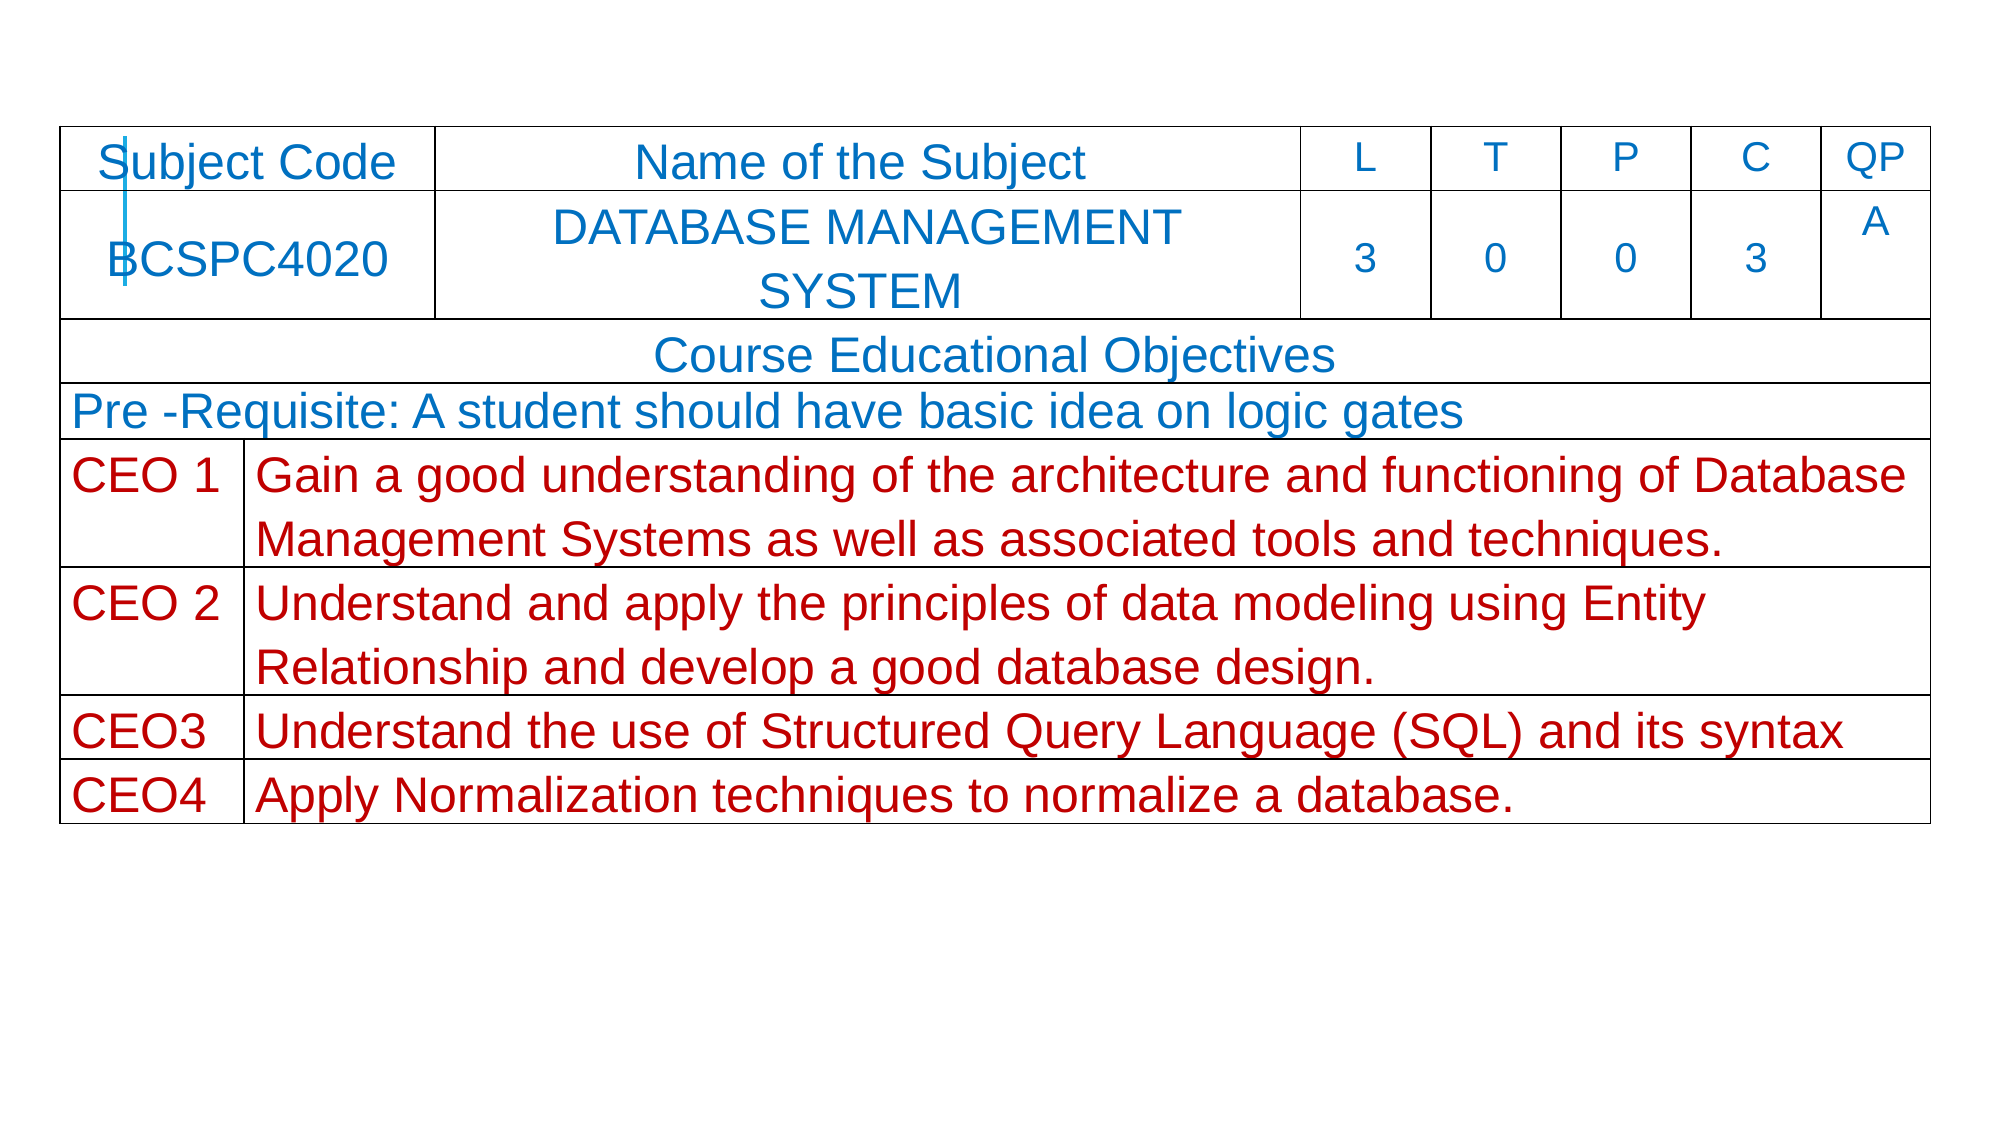

| Subject Code |  | Name of the Subject | L | T | P | C | QP |
| --- | --- | --- | --- | --- | --- | --- | --- |
| BCSPC4020 |  | DATABASE MANAGEMENT SYSTEM | 3 | 0 | 0 | 3 | A |
| Course Educational Objectives |  |  |  |  |  |  |  |
| Pre -Requisite: A student should have basic idea on logic gates |  |  |  |  |  |  |  |
| CEO 1 | Gain a good understanding of the architecture and functioning of Database Management Systems as well as associated tools and techniques. |  |  |  |  |  |  |
| CEO 2 | Understand and apply the principles of data modeling using Entity Relationship and develop a good database design. |  |  |  |  |  |  |
| CEO3 | Understand the use of Structured Query Language (SQL) and its syntax |  |  |  |  |  |  |
| CEO4 | Apply Normalization techniques to normalize a database. |  |  |  |  |  |  |